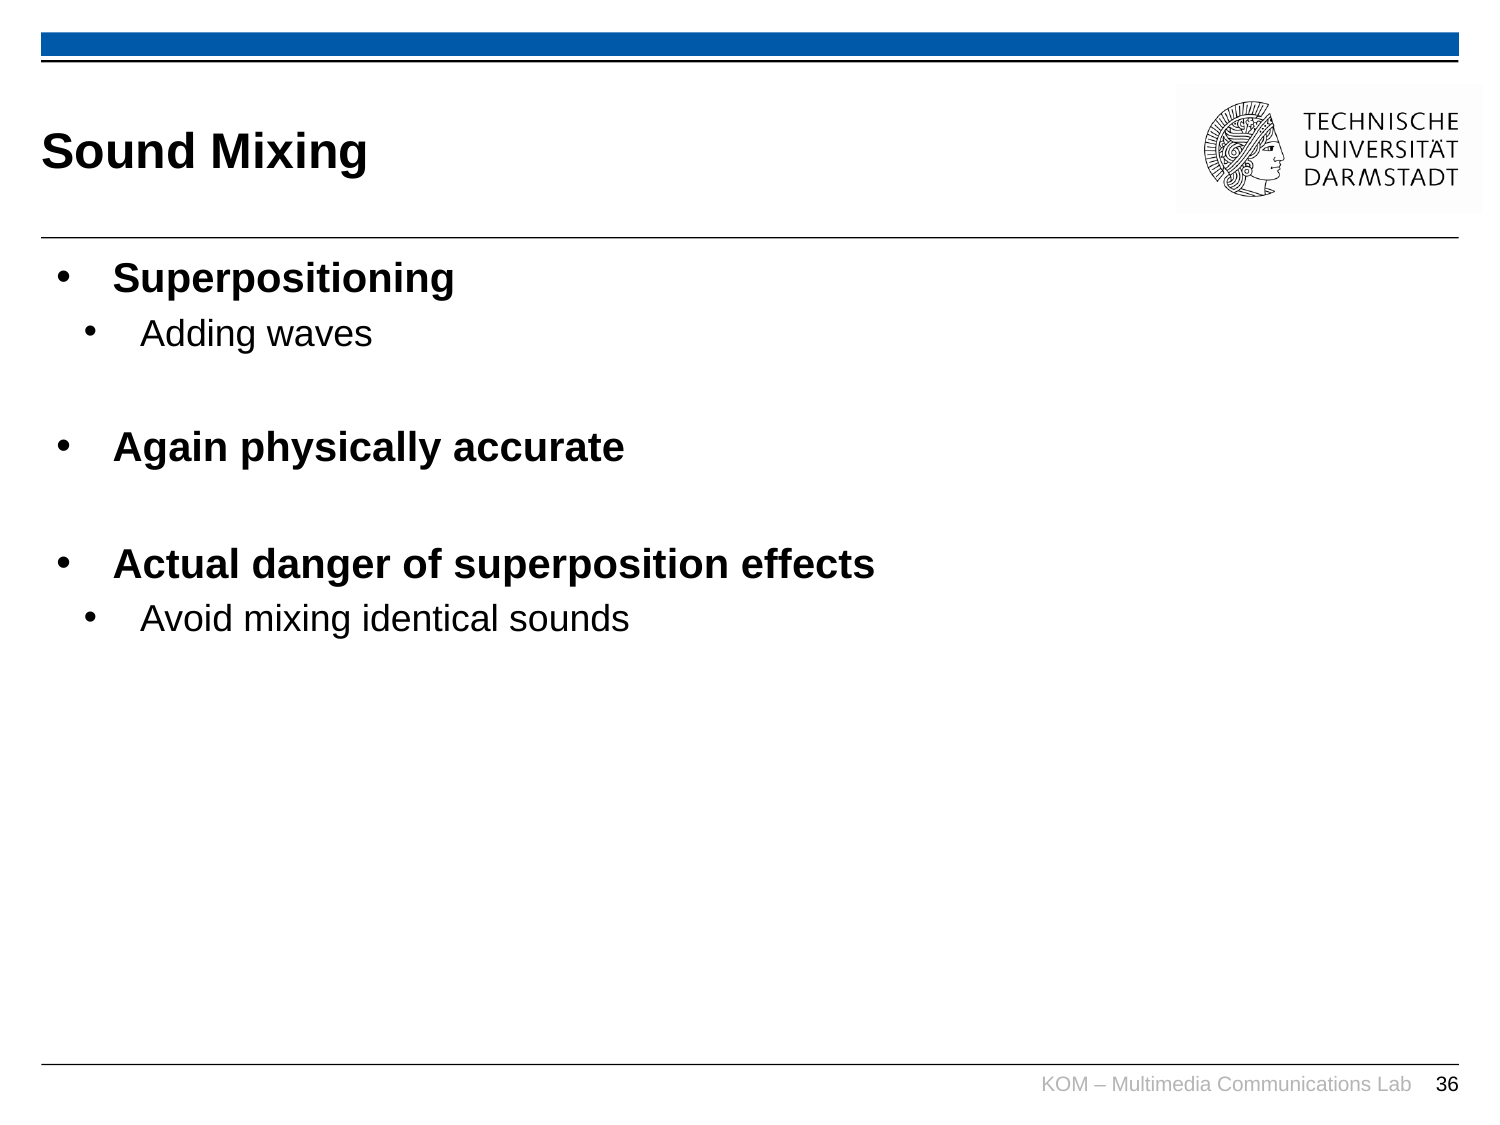

# Sound Mixing
Superpositioning
Adding waves

Again physically accurate

Actual danger of superposition effects
Avoid mixing identical sounds